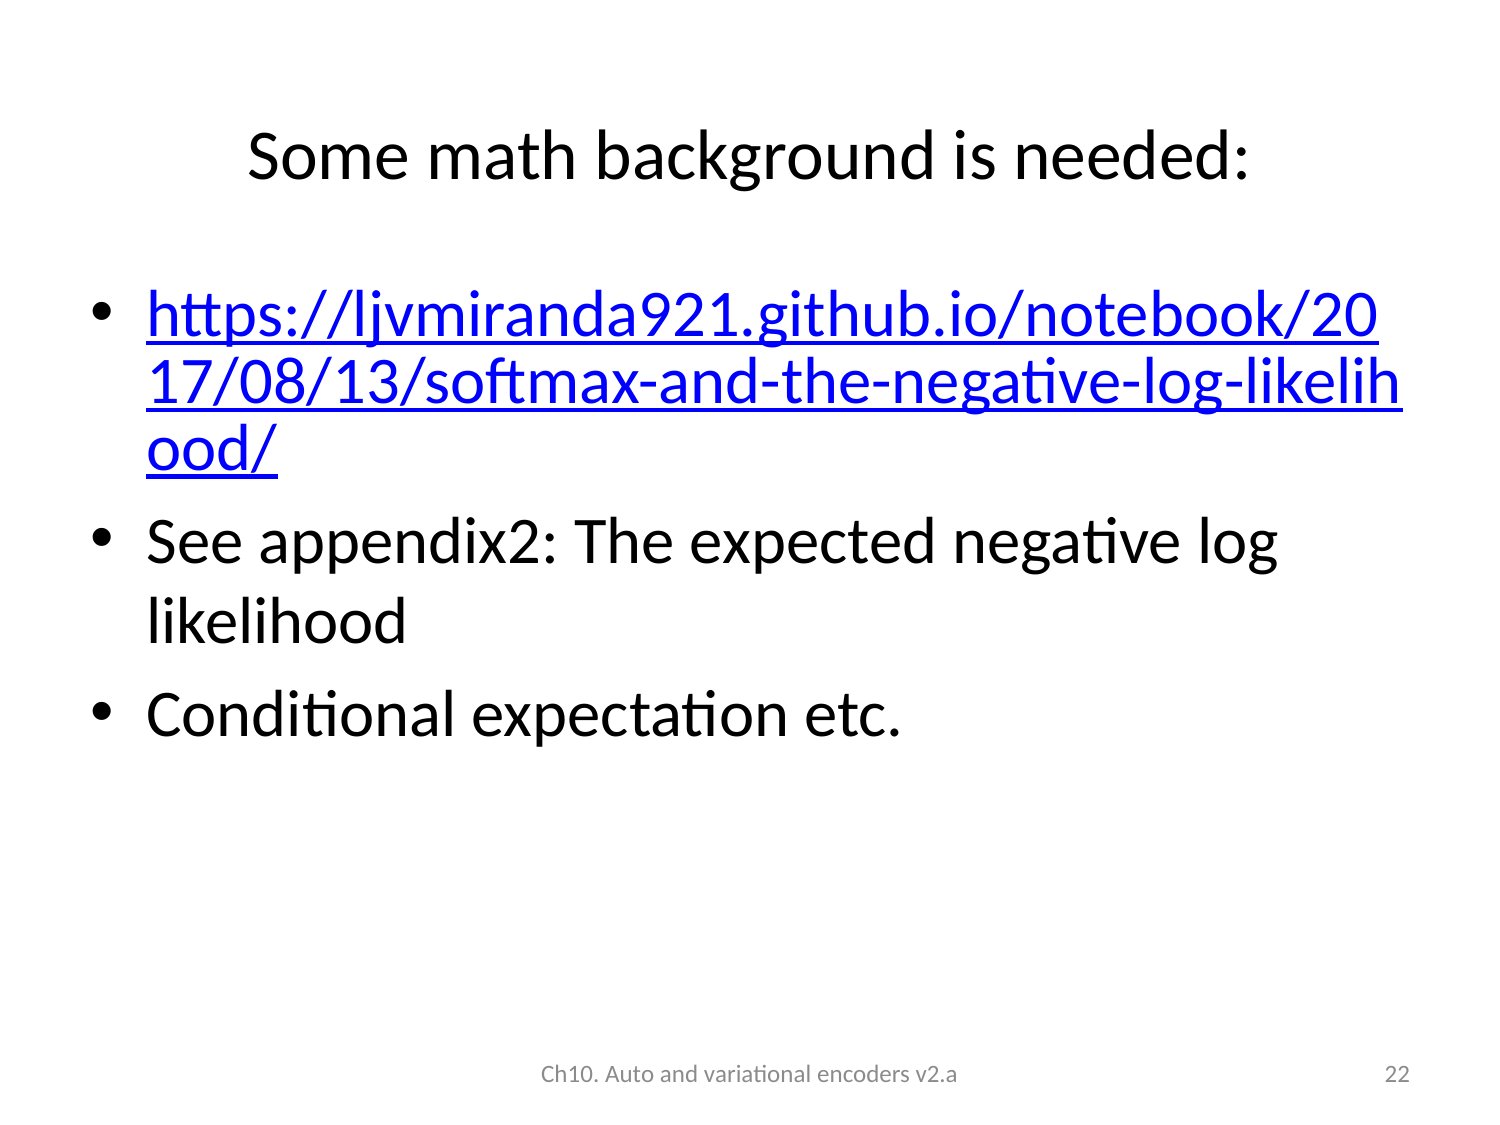

# Some math background is needed:
https://ljvmiranda921.github.io/notebook/2017/08/13/softmax-and-the-negative-log-likelihood/
See appendix2: The expected negative log likelihood
Conditional expectation etc.

Ch10. Auto and variational encoders v2.a
22